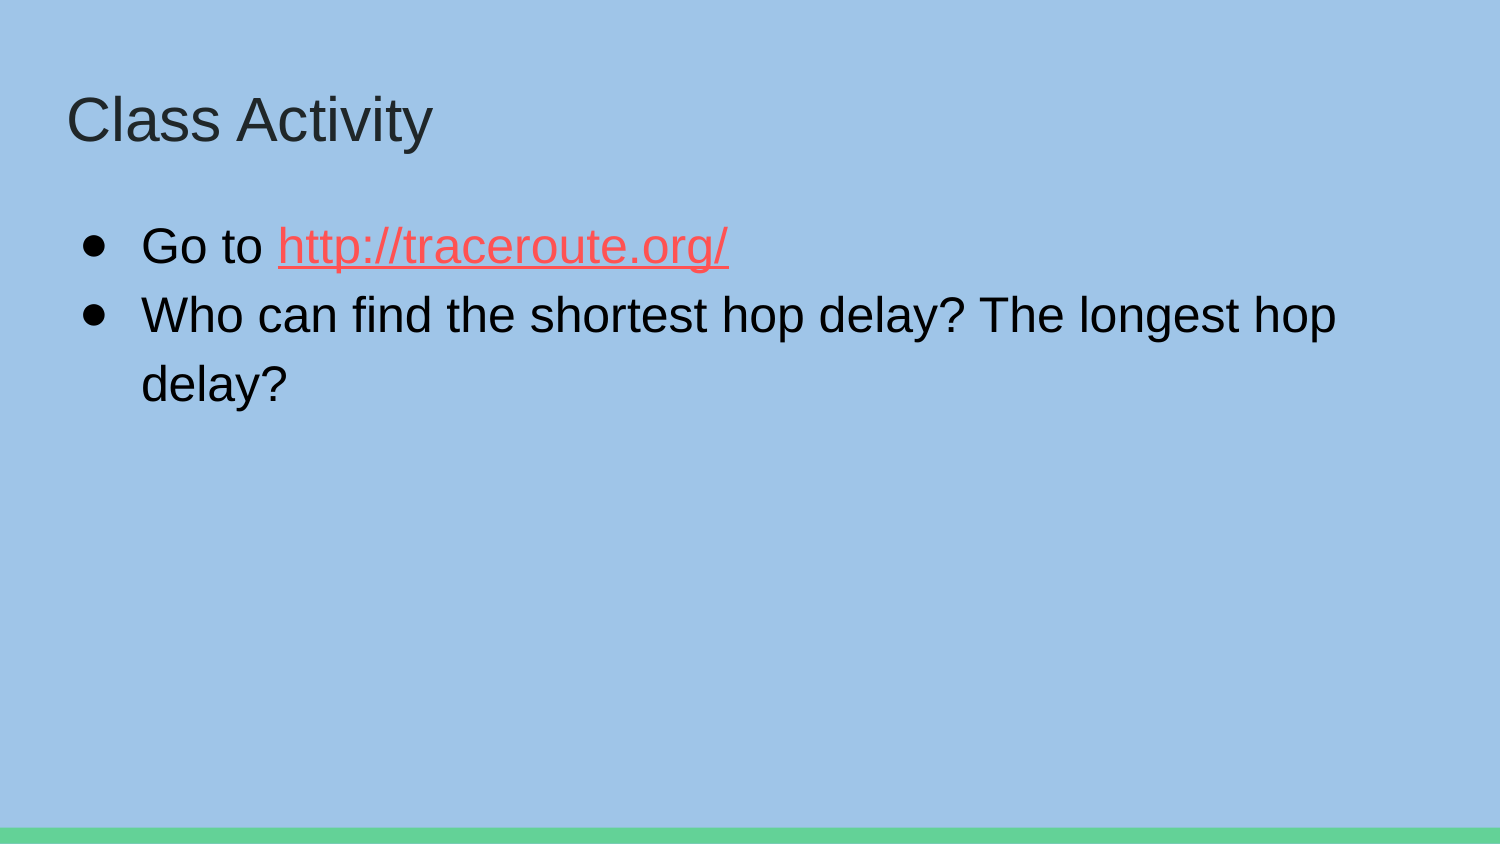

# Class Activity
Go to http://traceroute.org/
Who can find the shortest hop delay? The longest hop delay?